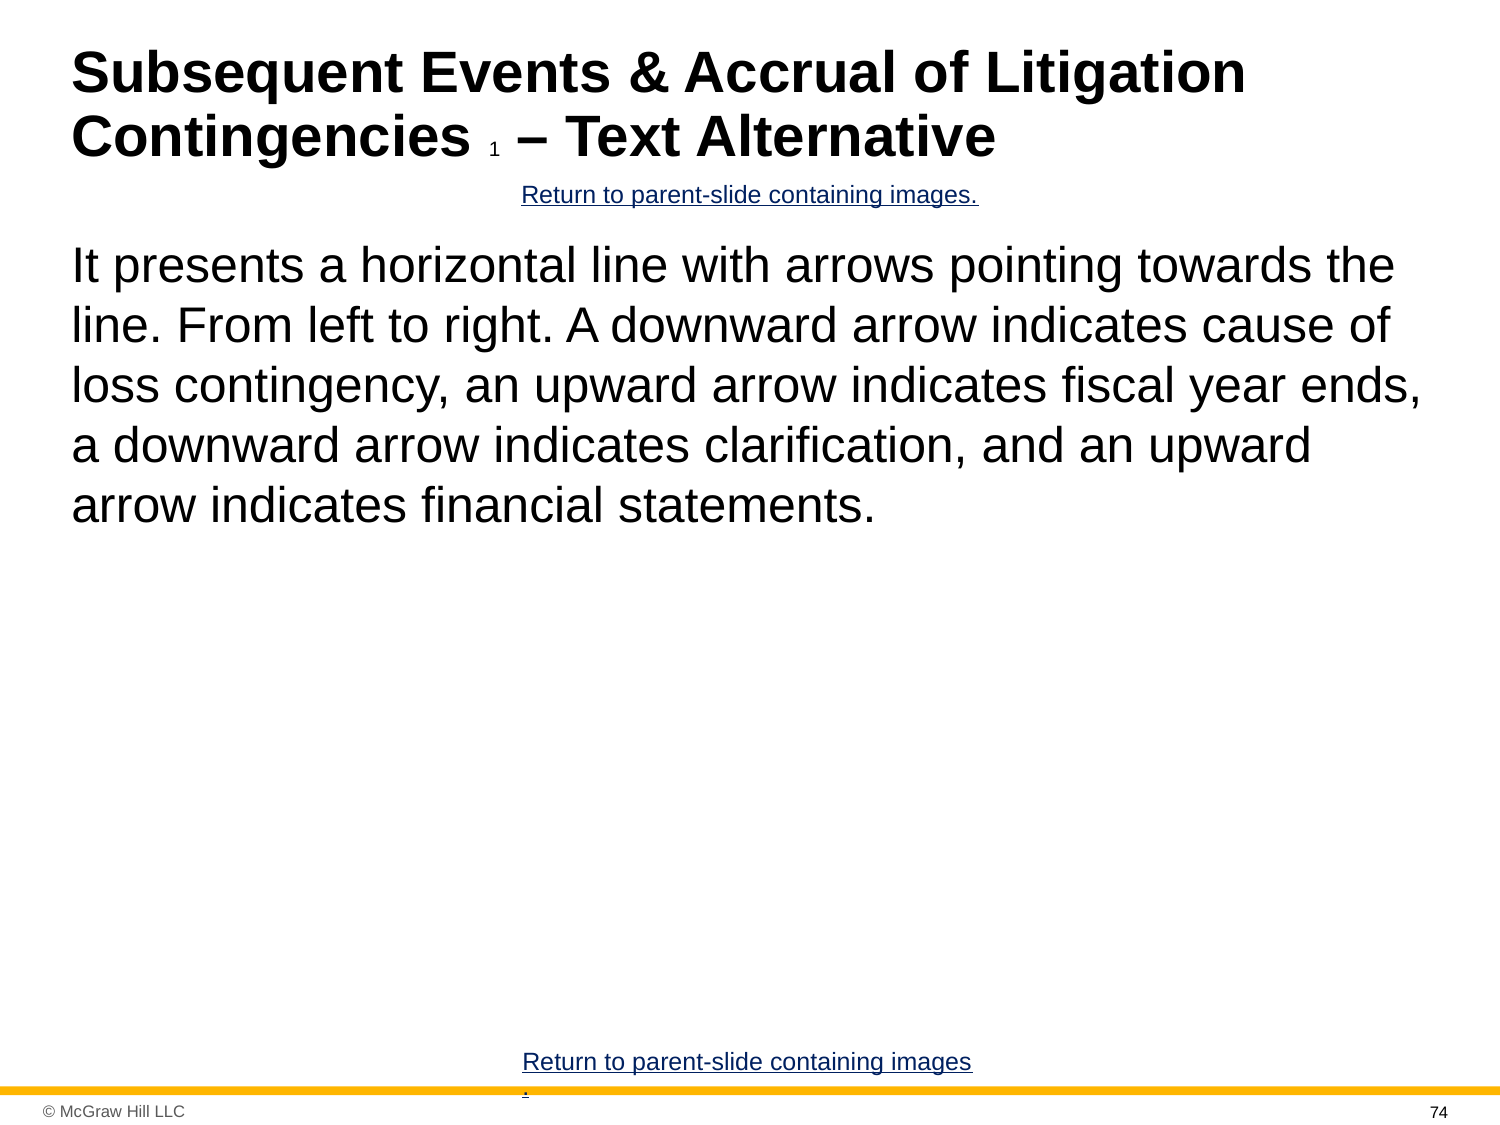

# Subsequent Events & Accrual of Litigation Contingencies 1 – Text Alternative
Return to parent-slide containing images.
It presents a horizontal line with arrows pointing towards the line. From left to right. A downward arrow indicates cause of loss contingency, an upward arrow indicates fiscal year ends, a downward arrow indicates clarification, and an upward arrow indicates financial statements.
Return to parent-slide containing images.
74